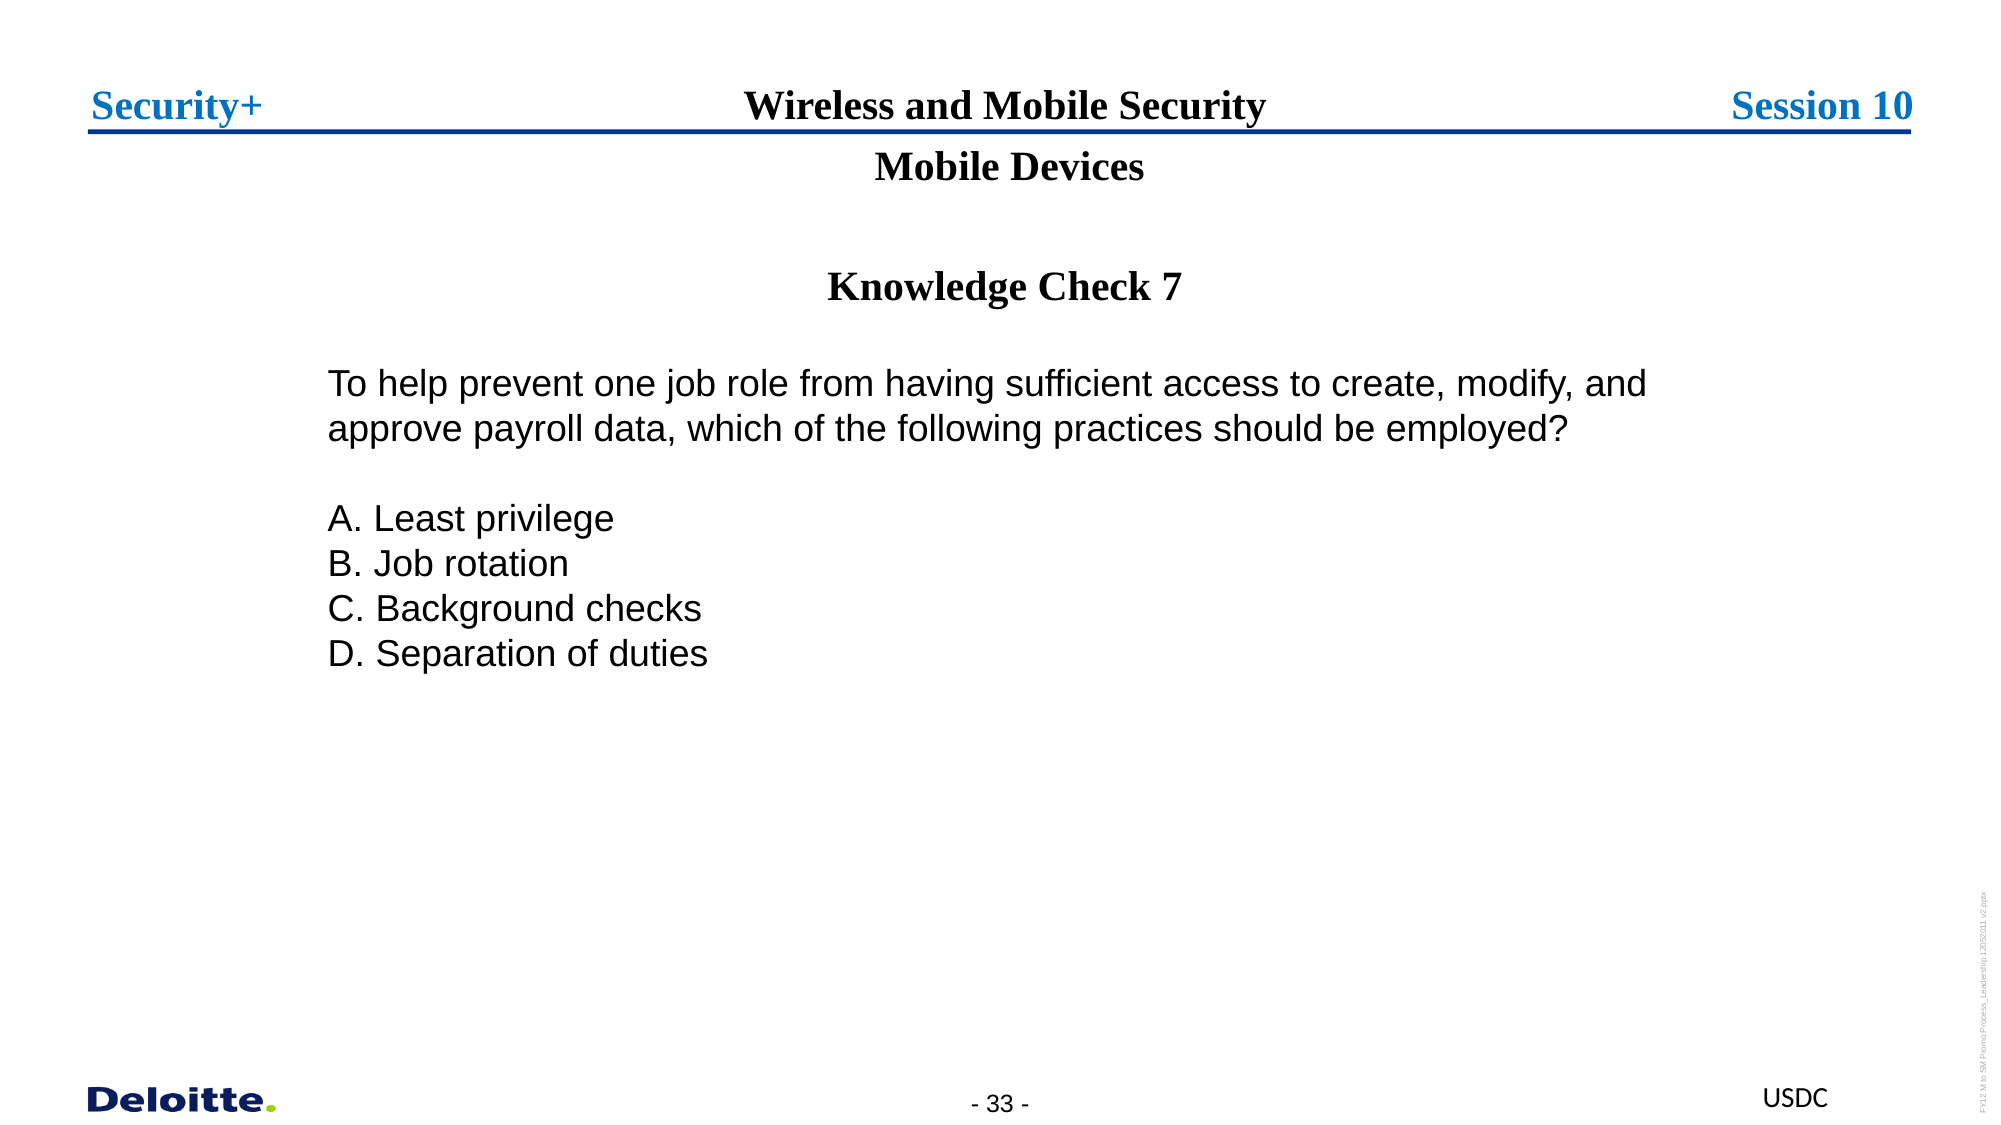

Security+
# Wireless and Mobile Security
Session 10
  Mobile Devices
Knowledge Check 7

To help prevent one job role from having sufficient access to create, modify, and approve payroll data, which of the following practices should be employed?

A. Least privilege
B. Job rotation
C. Background checks
D. Separation of duties